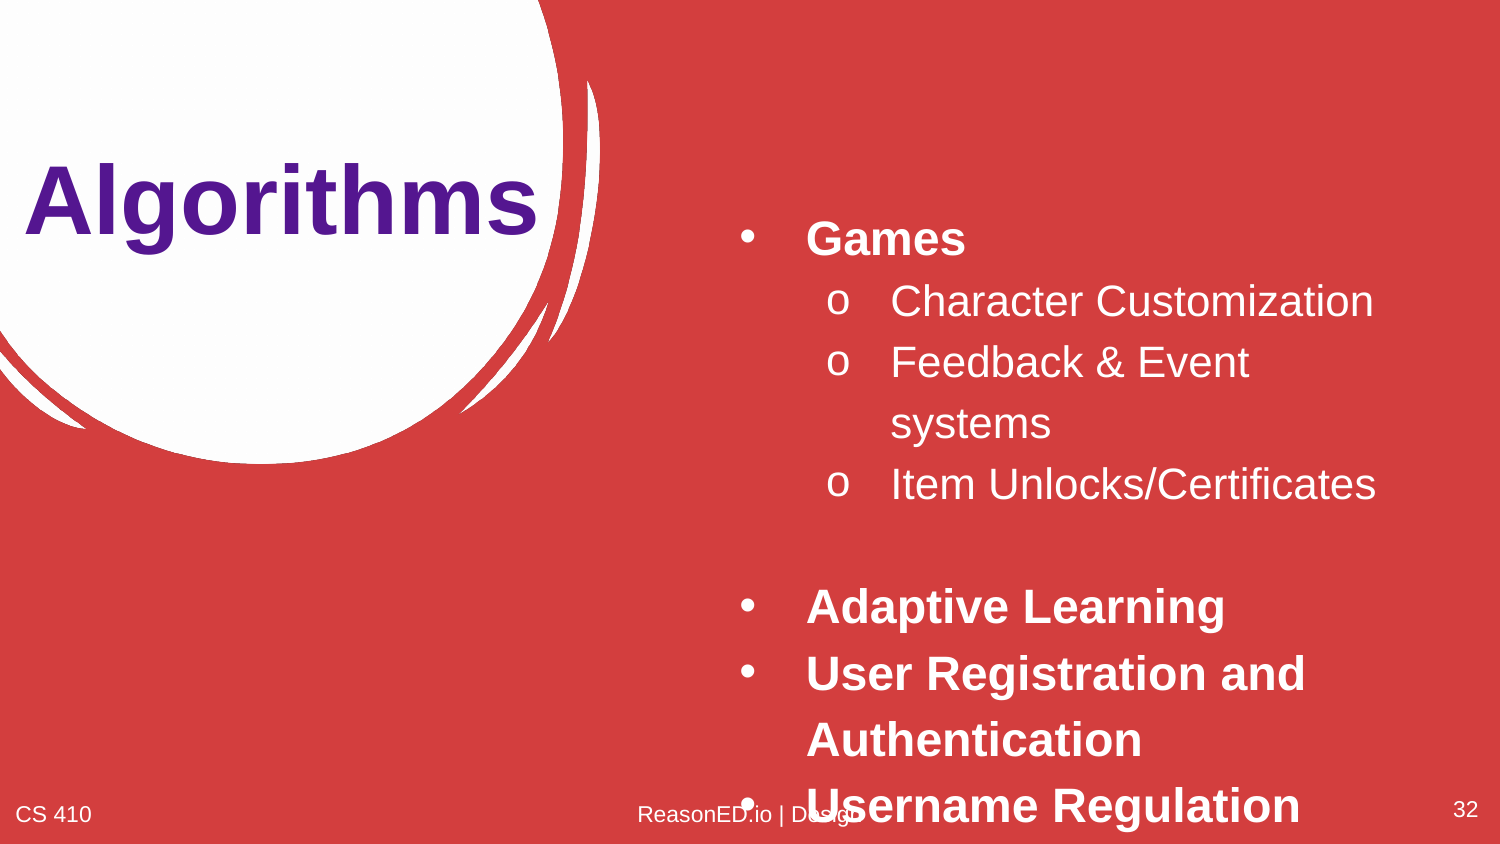

# Algorithms

Games
Character Customization
Feedback & Event systems
Item Unlocks/Certificates

Adaptive Learning
User Registration and Authentication
Username Regulation

32
CS 410
ReasonED.io | Design